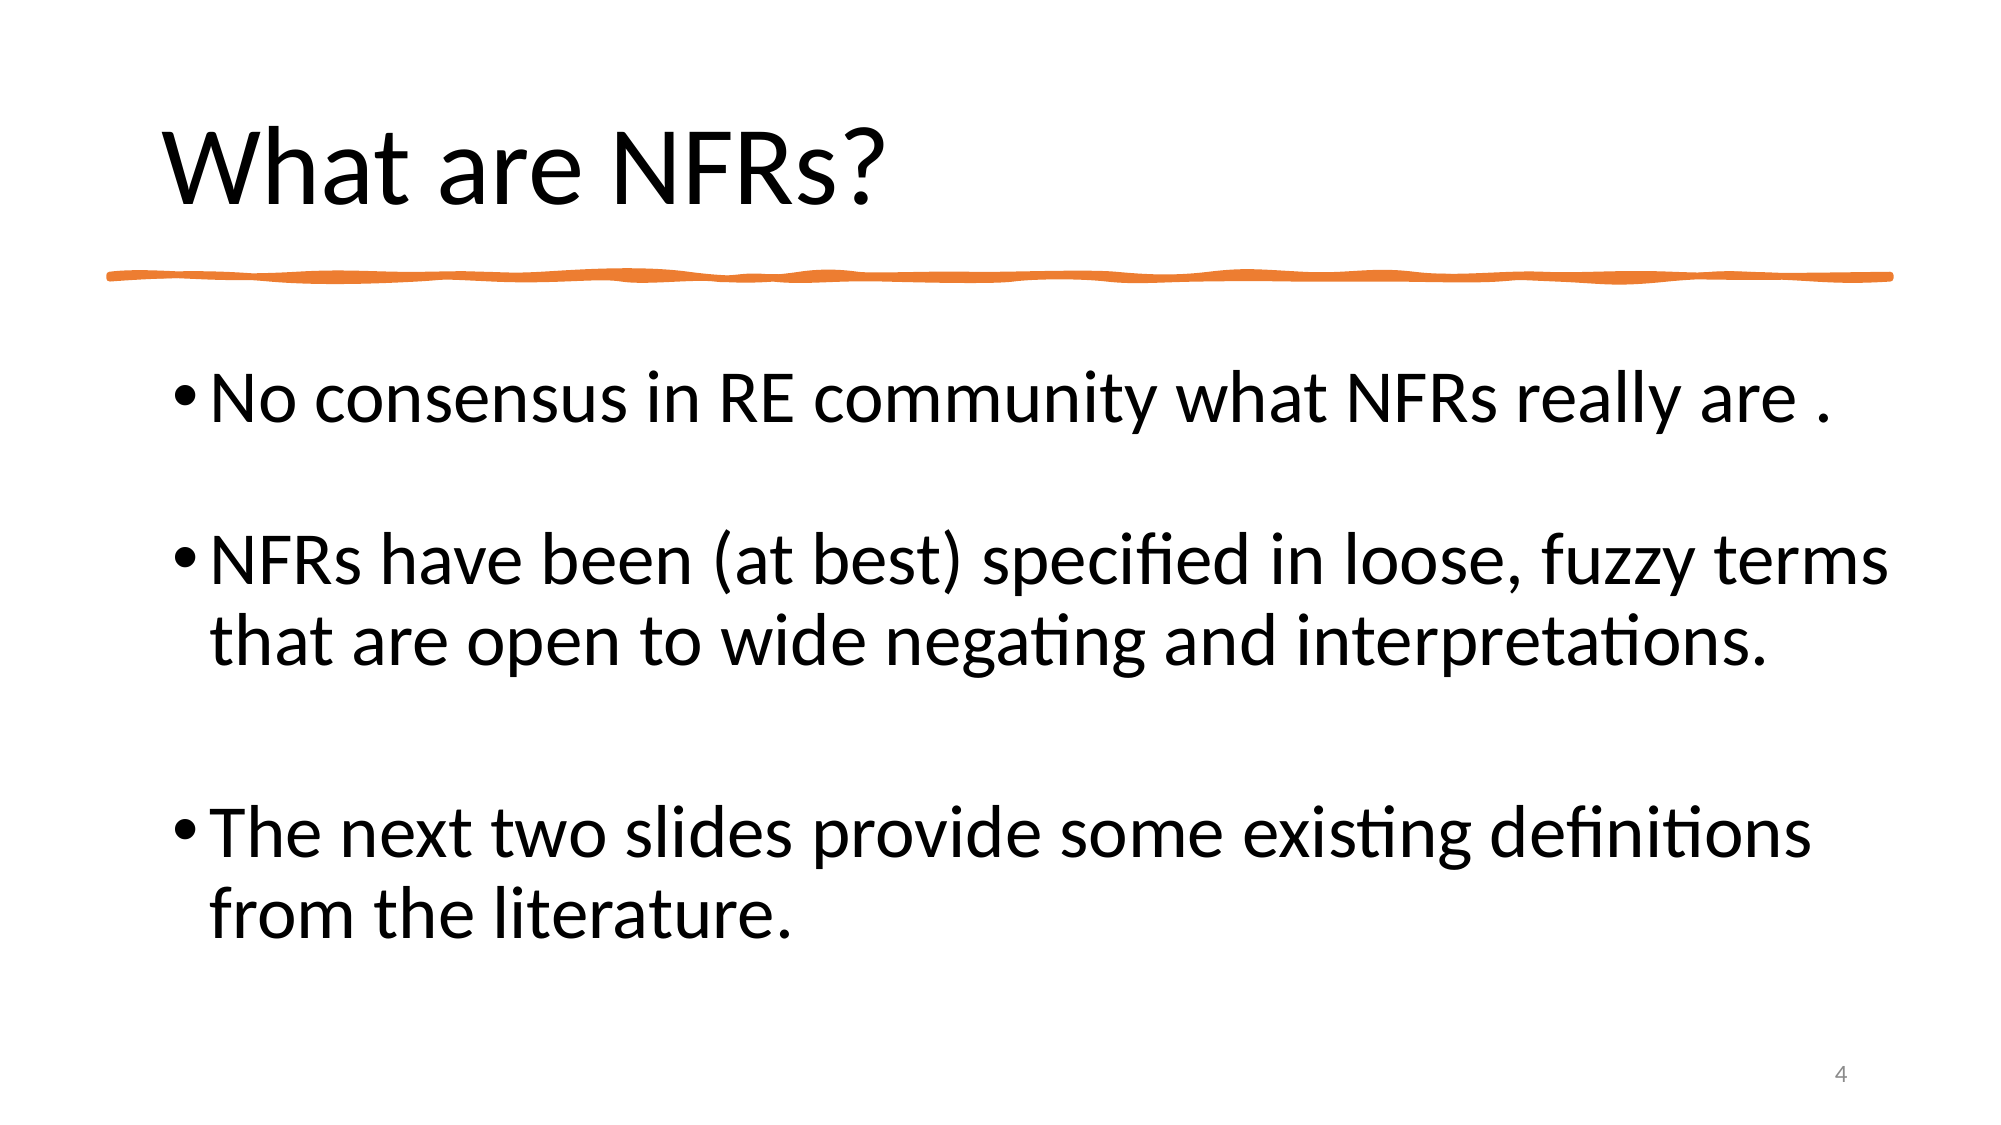

# What are NFRs?

No consensus in RE community what NFRs really are .

NFRs have been (at best) specified in loose, fuzzy terms that are open to wide negating and interpretations.

The next two slides provide some existing definitions from the literature.
4